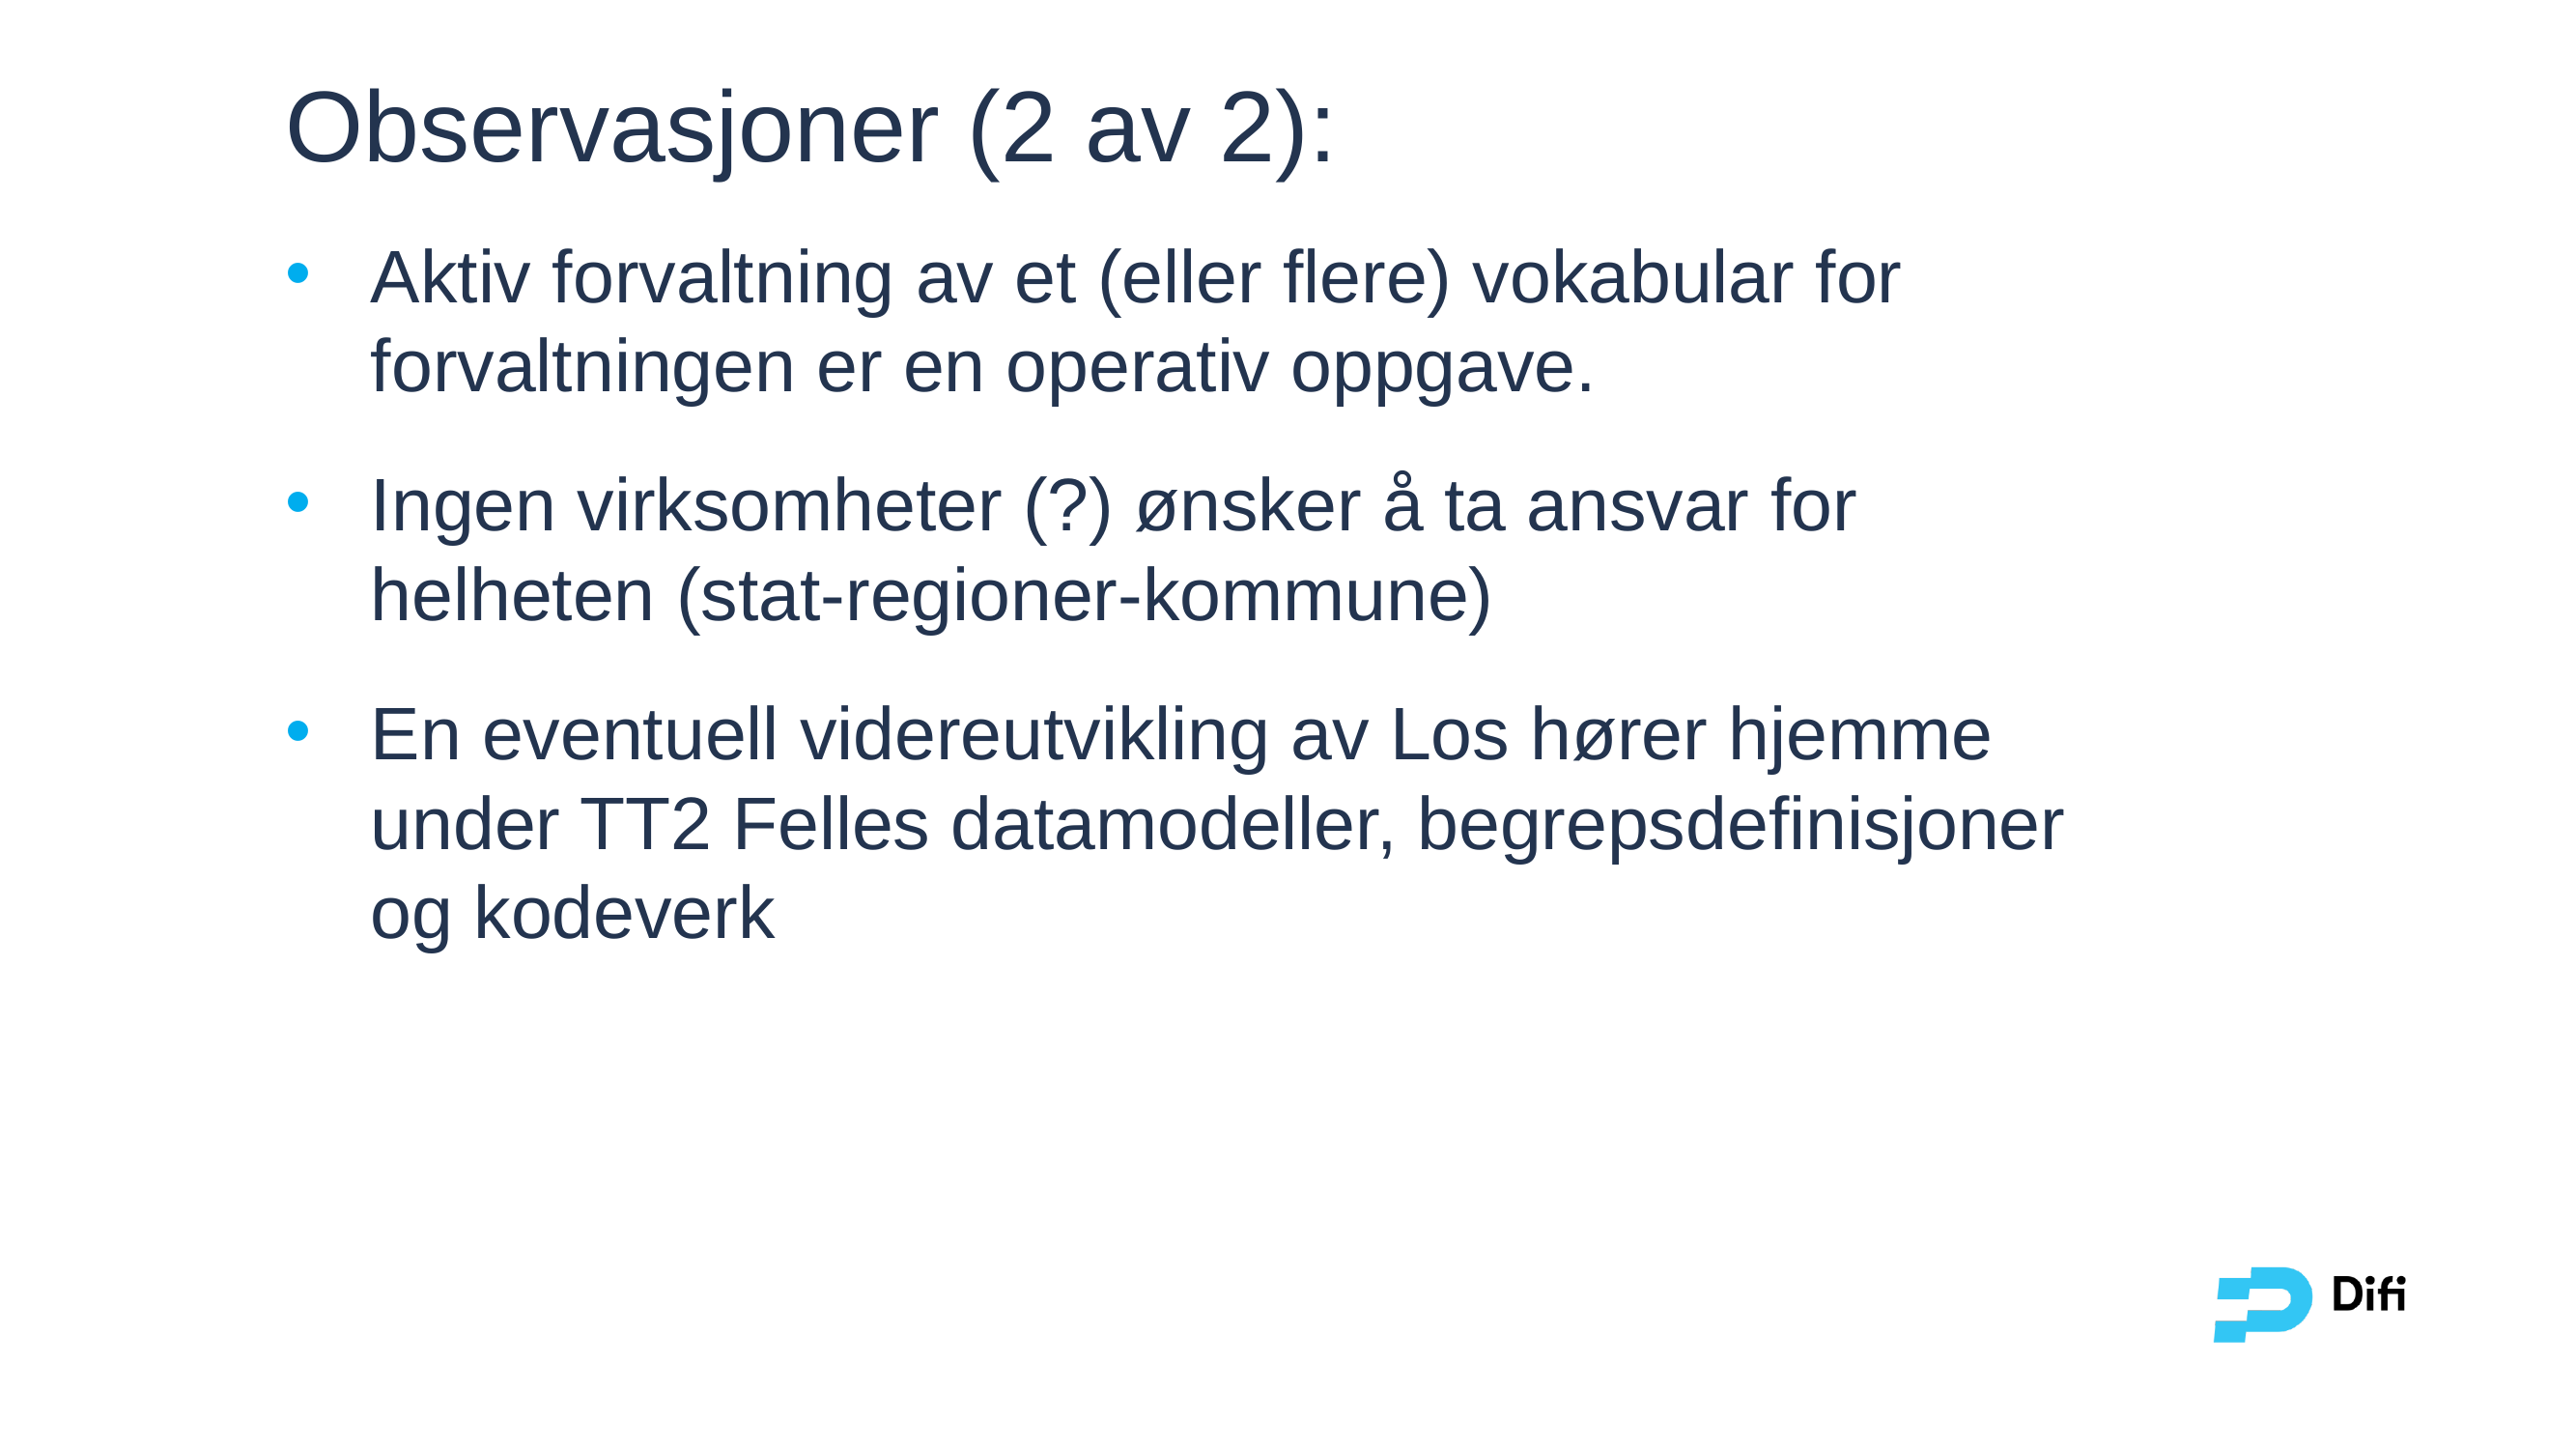

# Observasjoner (2 av 2):
Aktiv forvaltning av et (eller flere) vokabular for forvaltningen er en operativ oppgave.
Ingen virksomheter (?) ønsker å ta ansvar for helheten (stat-regioner-kommune)
En eventuell videreutvikling av Los hører hjemme under TT2 Felles datamodeller, begrepsdefinisjoner og kodeverk